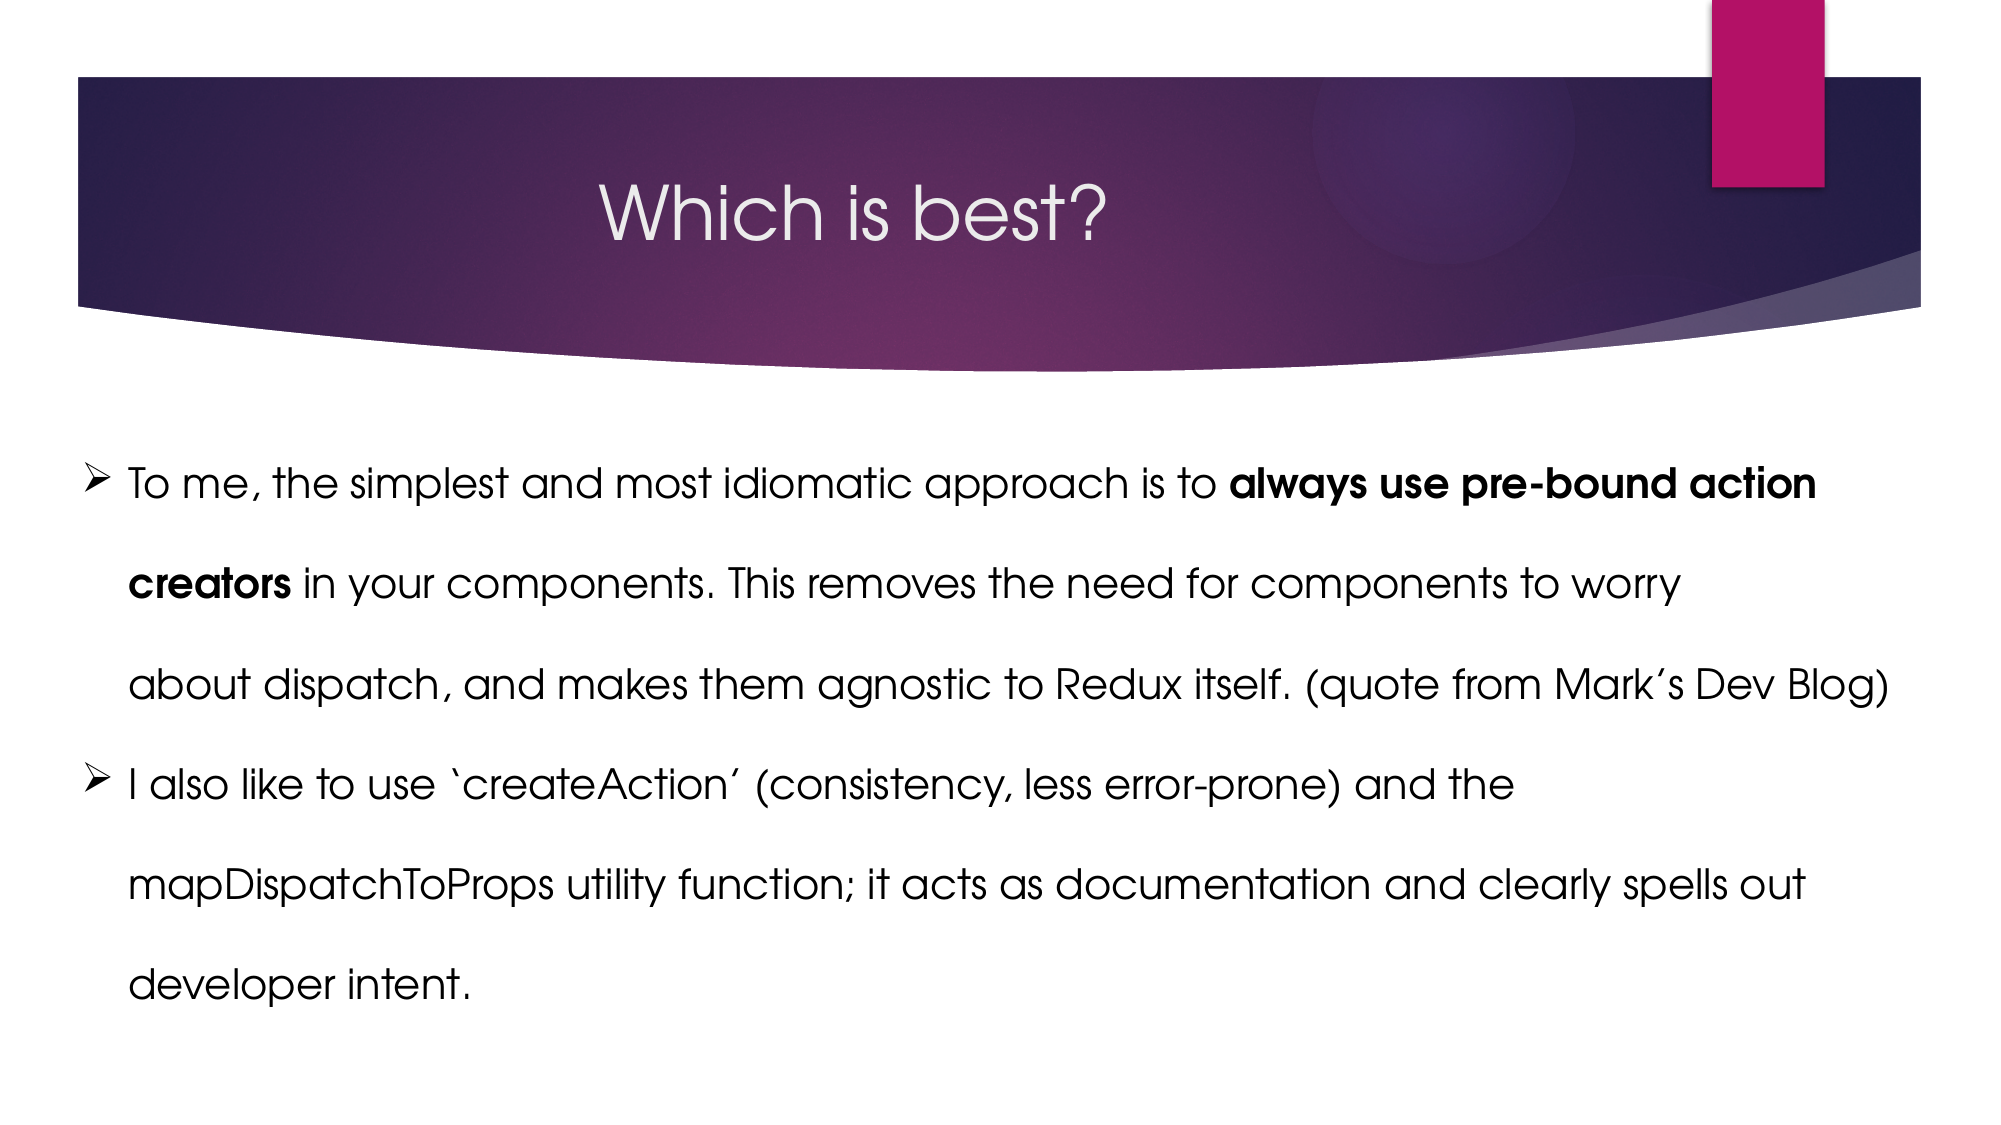

# Which is best?
To me, the simplest and most idiomatic approach is to always use pre-bound action creators in your components. This removes the need for components to worry about dispatch, and makes them agnostic to Redux itself. (quote from Mark’s Dev Blog)
I also like to use ‘createAction’ (consistency, less error-prone) and the mapDispatchToProps utility function; it acts as documentation and clearly spells out developer intent.